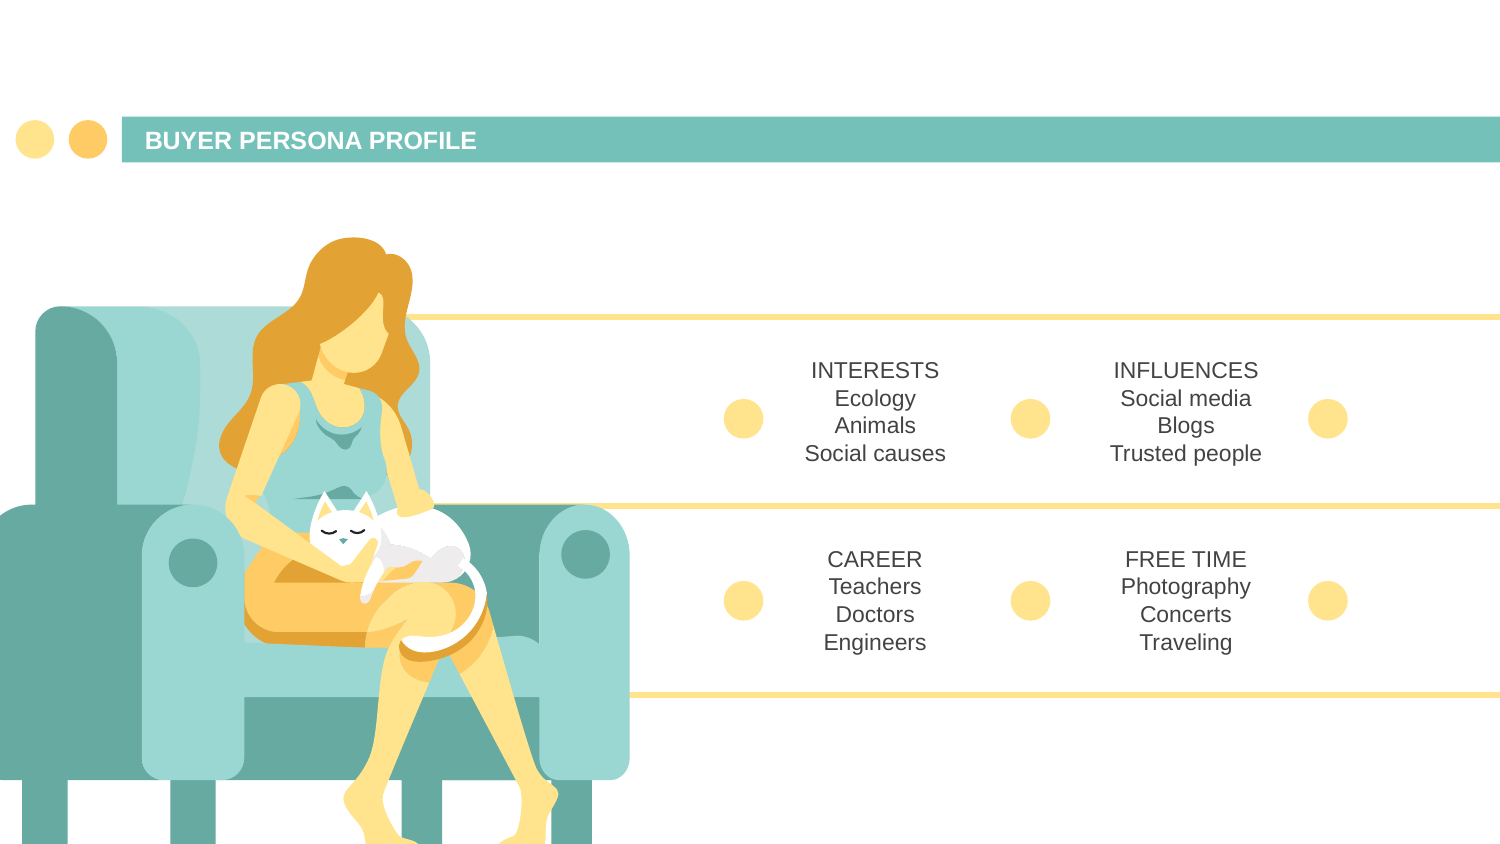

# BUYER PERSONA PROFILE

INTERESTS
Ecology
Animals
Social causes
INFLUENCES
Social media
Blogs
Trusted people

FREE TIME
Photography
Concerts
Traveling
CAREER
Teachers
Doctors
Engineers